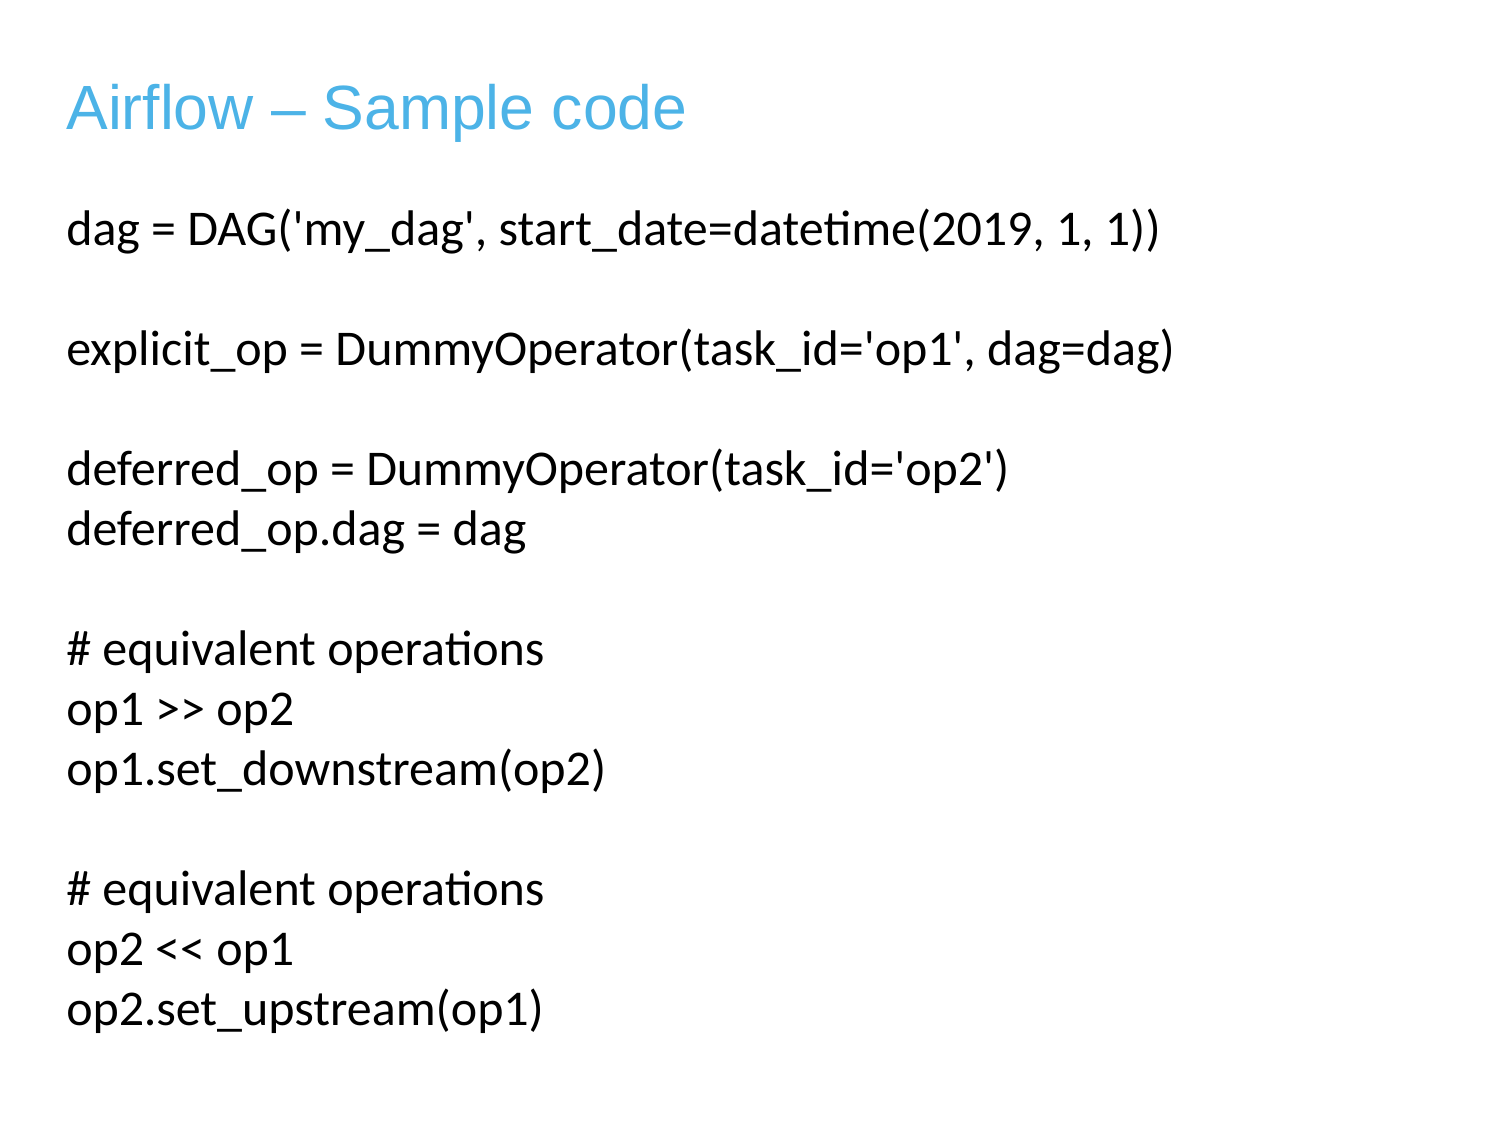

Airflow – Sample code
dag = DAG('my_dag', start_date=datetime(2019, 1, 1))

explicit_op = DummyOperator(task_id='op1', dag=dag)

deferred_op = DummyOperator(task_id='op2')
deferred_op.dag = dag

# equivalent operations
op1 >> op2
op1.set_downstream(op2)

# equivalent operations
op2 << op1
op2.set_upstream(op1)